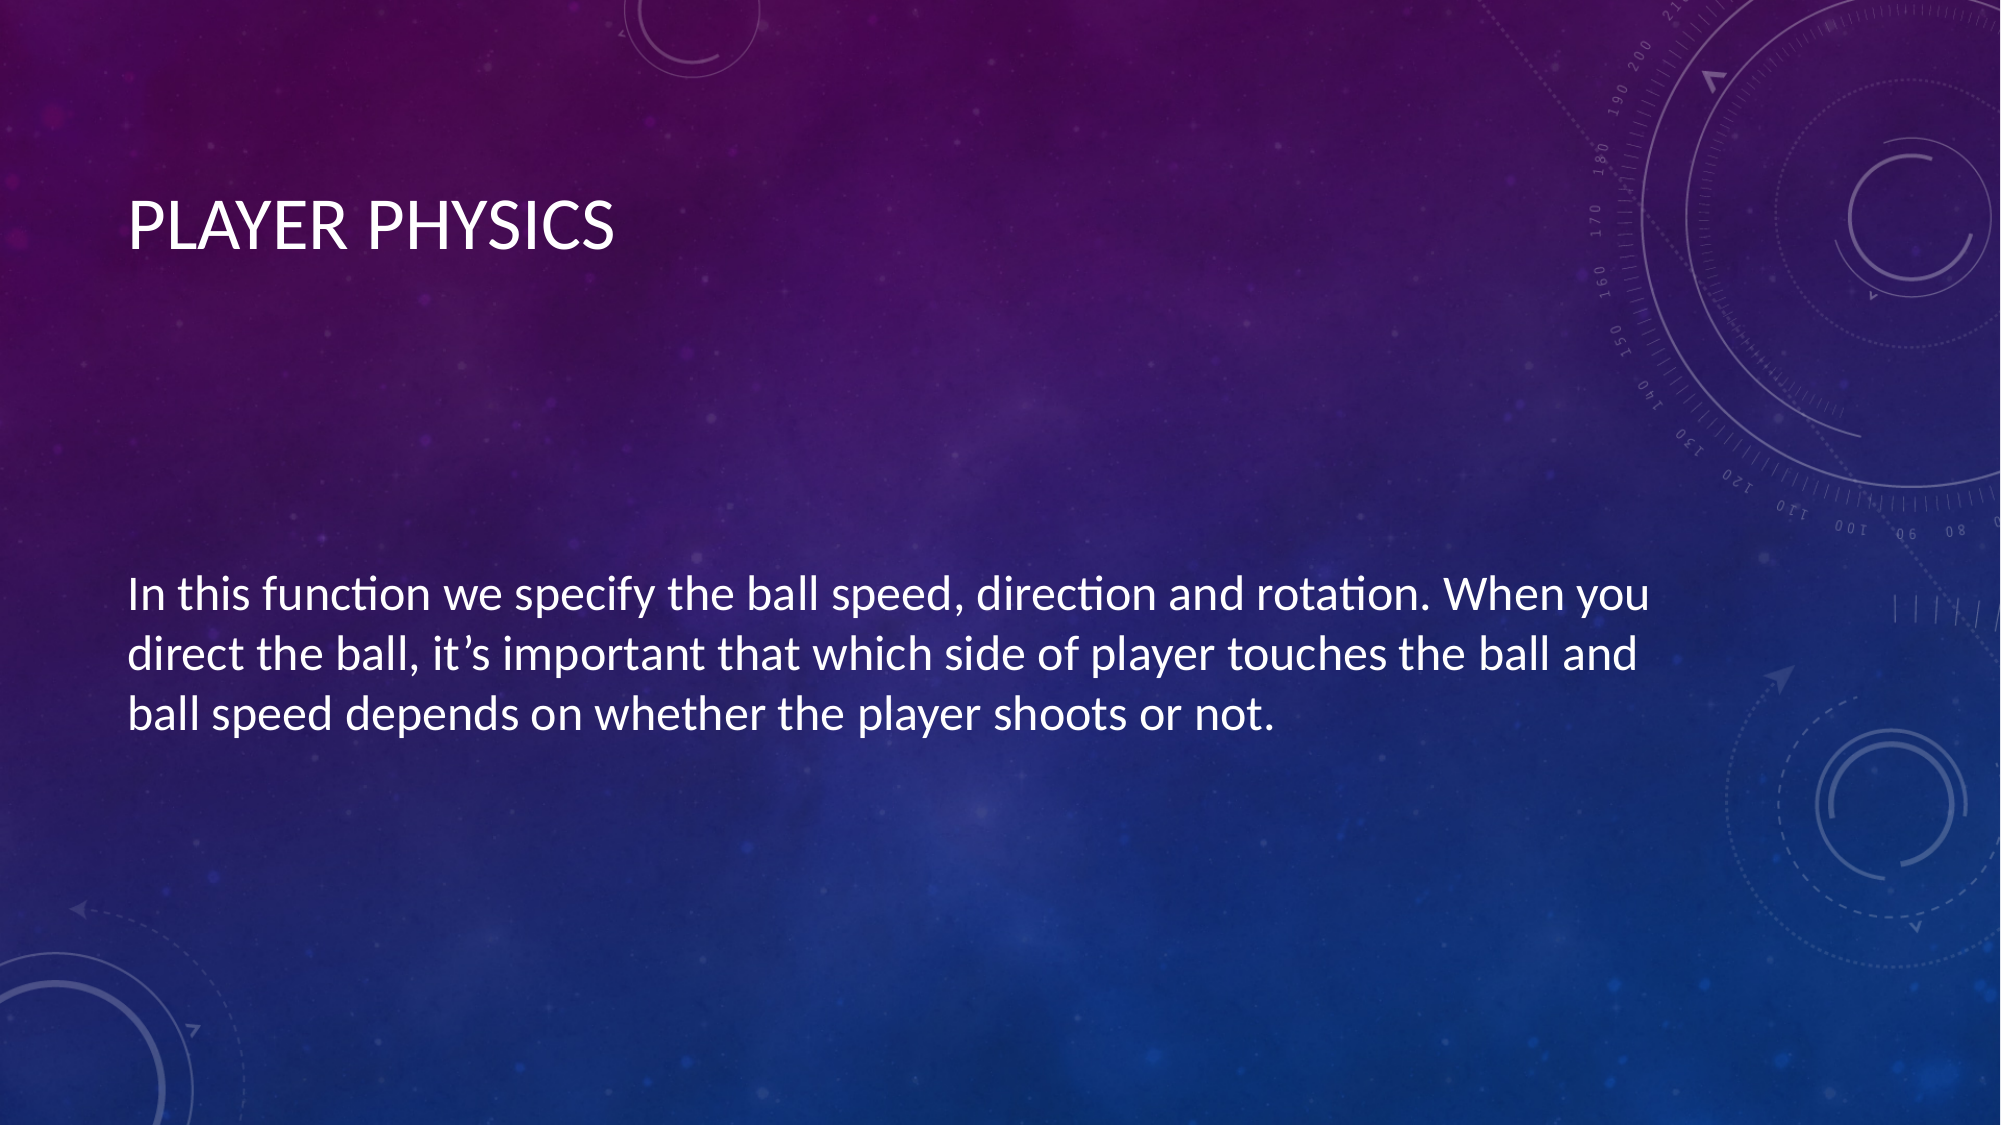

# PLAYER physıcs
In this function we specify the ball speed, direction and rotation. When you direct the ball, it’s important that which side of player touches the ball and ball speed depends on whether the player shoots or not.